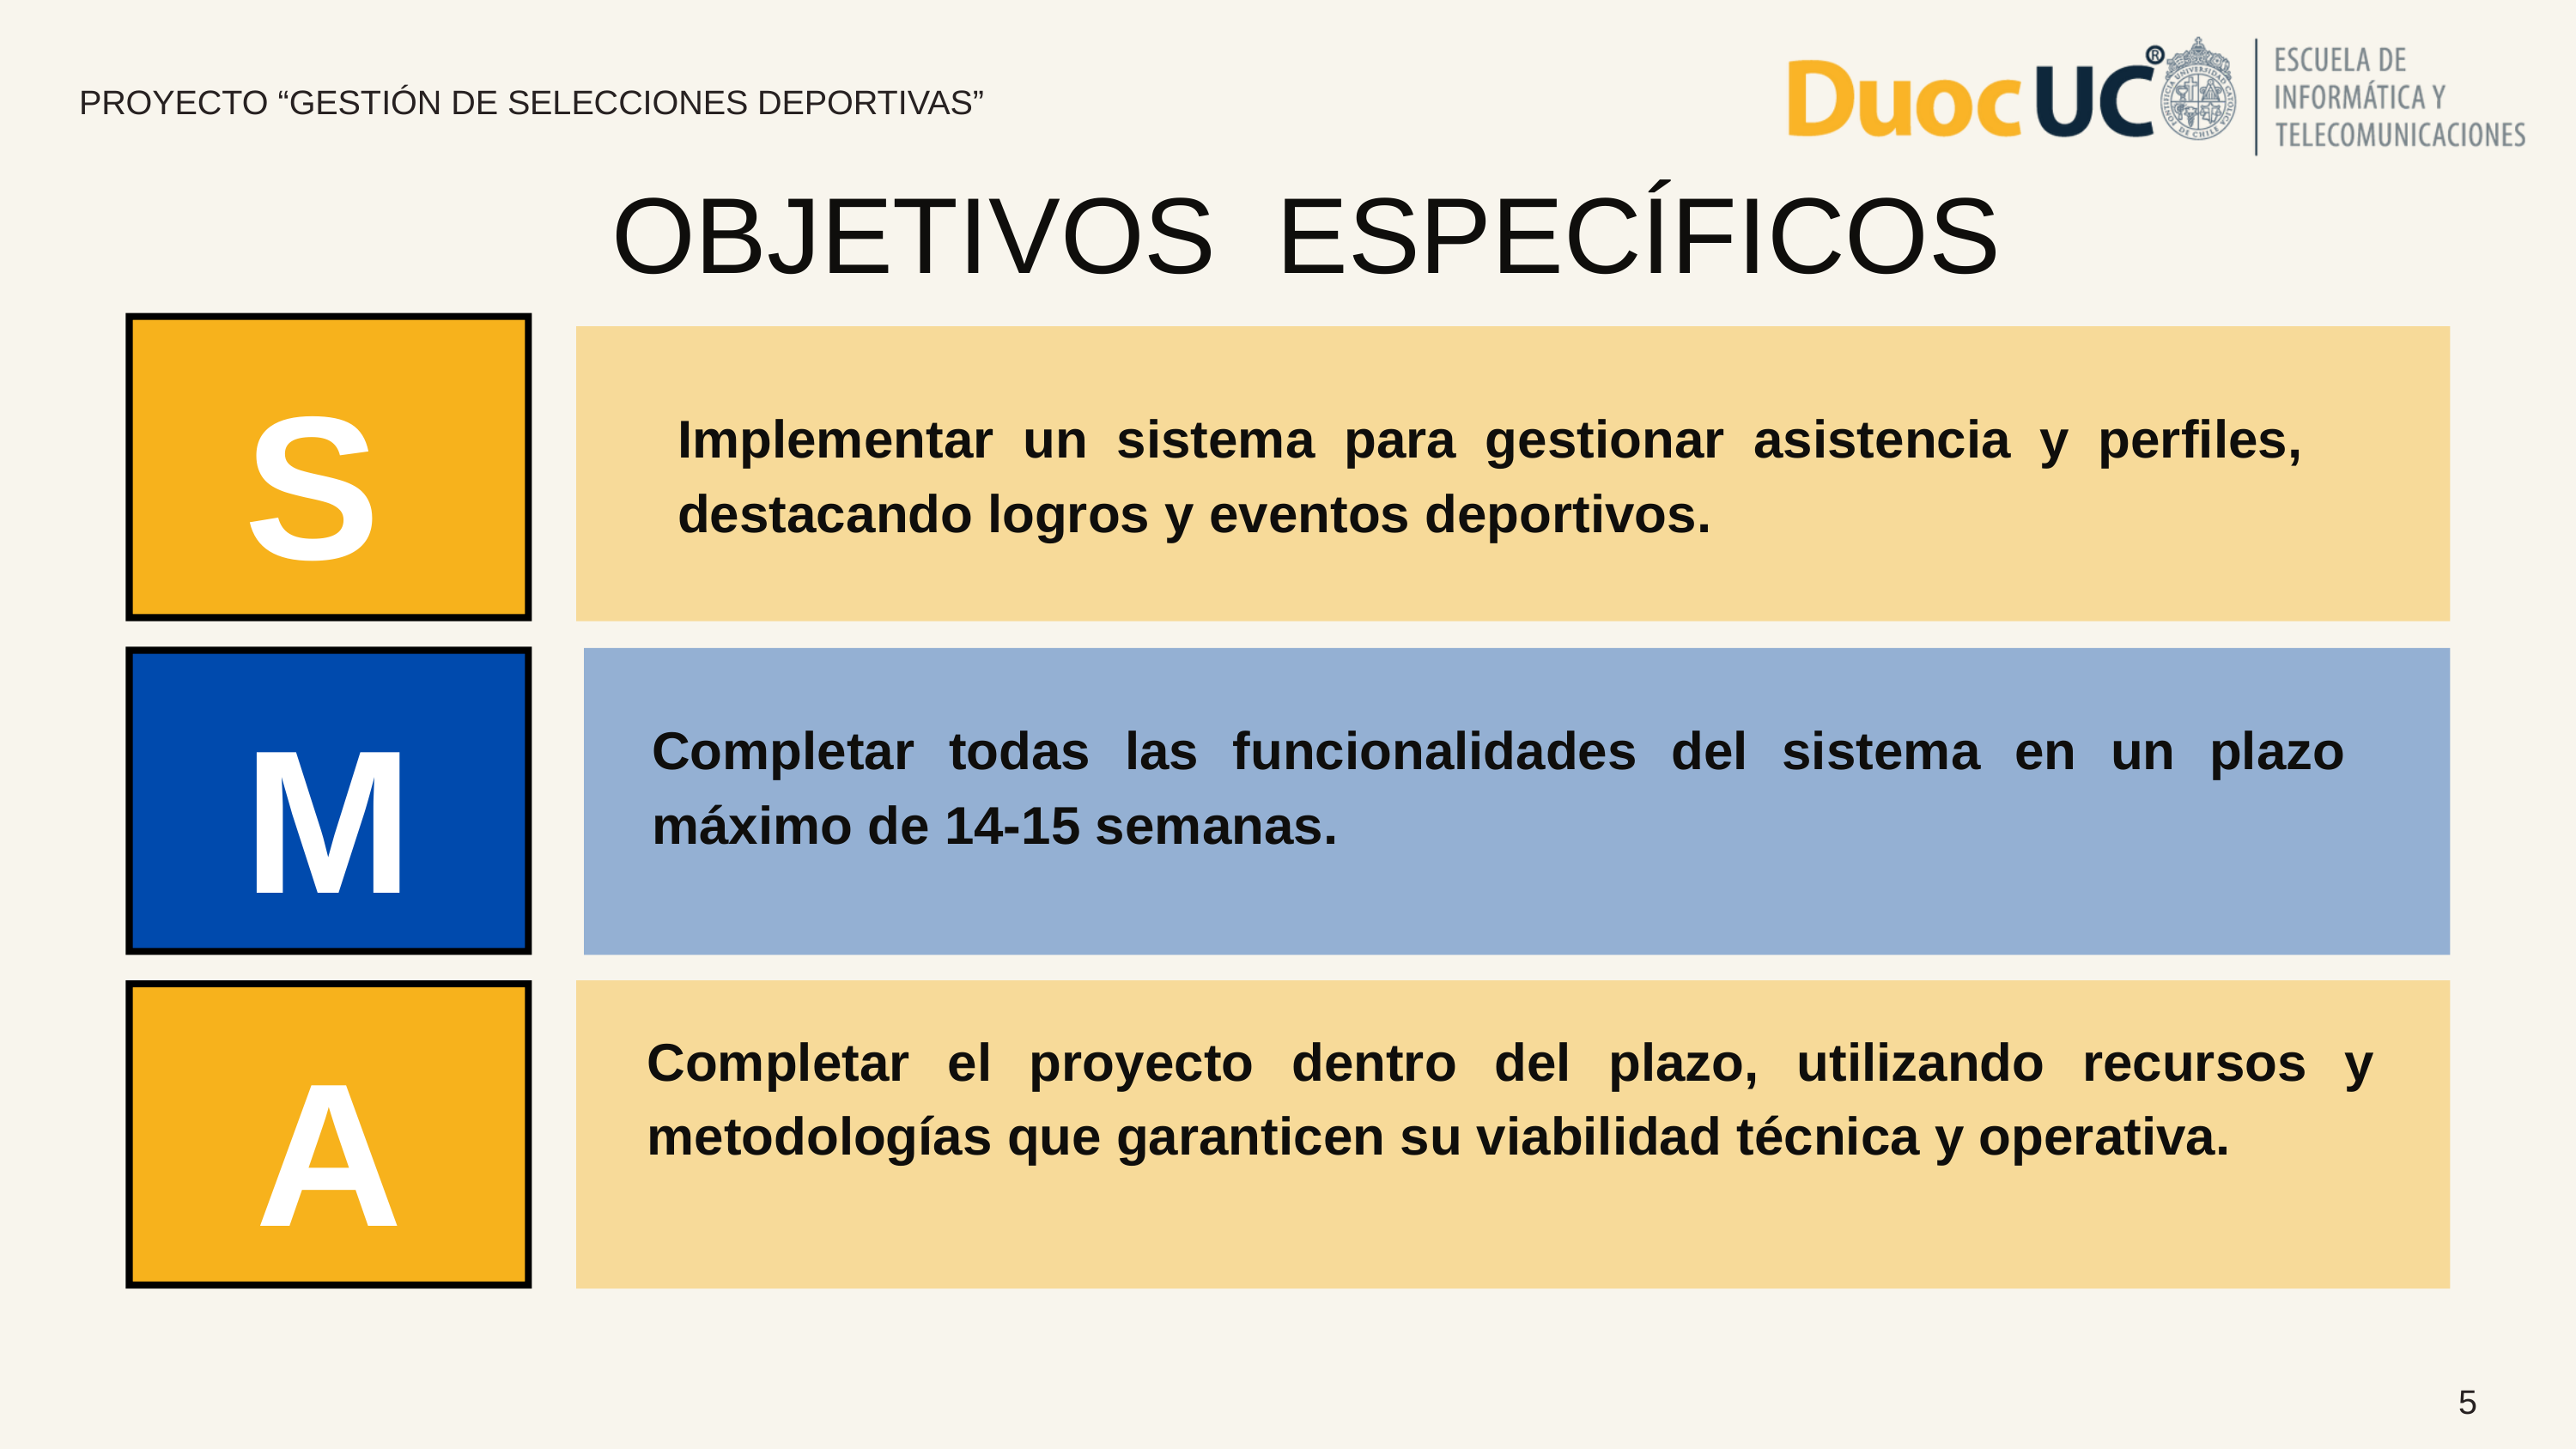

PROYECTO “GESTIÓN DE SELECCIONES DEPORTIVAS”
OBJETIVOS  ESPECÍFICOS

S

Implementar un sistema para gestionar asistencia y perfiles, destacando logros y eventos deportivos.

M

Completar todas las funcionalidades del sistema en un plazo máximo de 14-15 semanas.

A
Completar el proyecto dentro del plazo, utilizando recursos y metodologías que garanticen su viabilidad técnica y operativa.
5